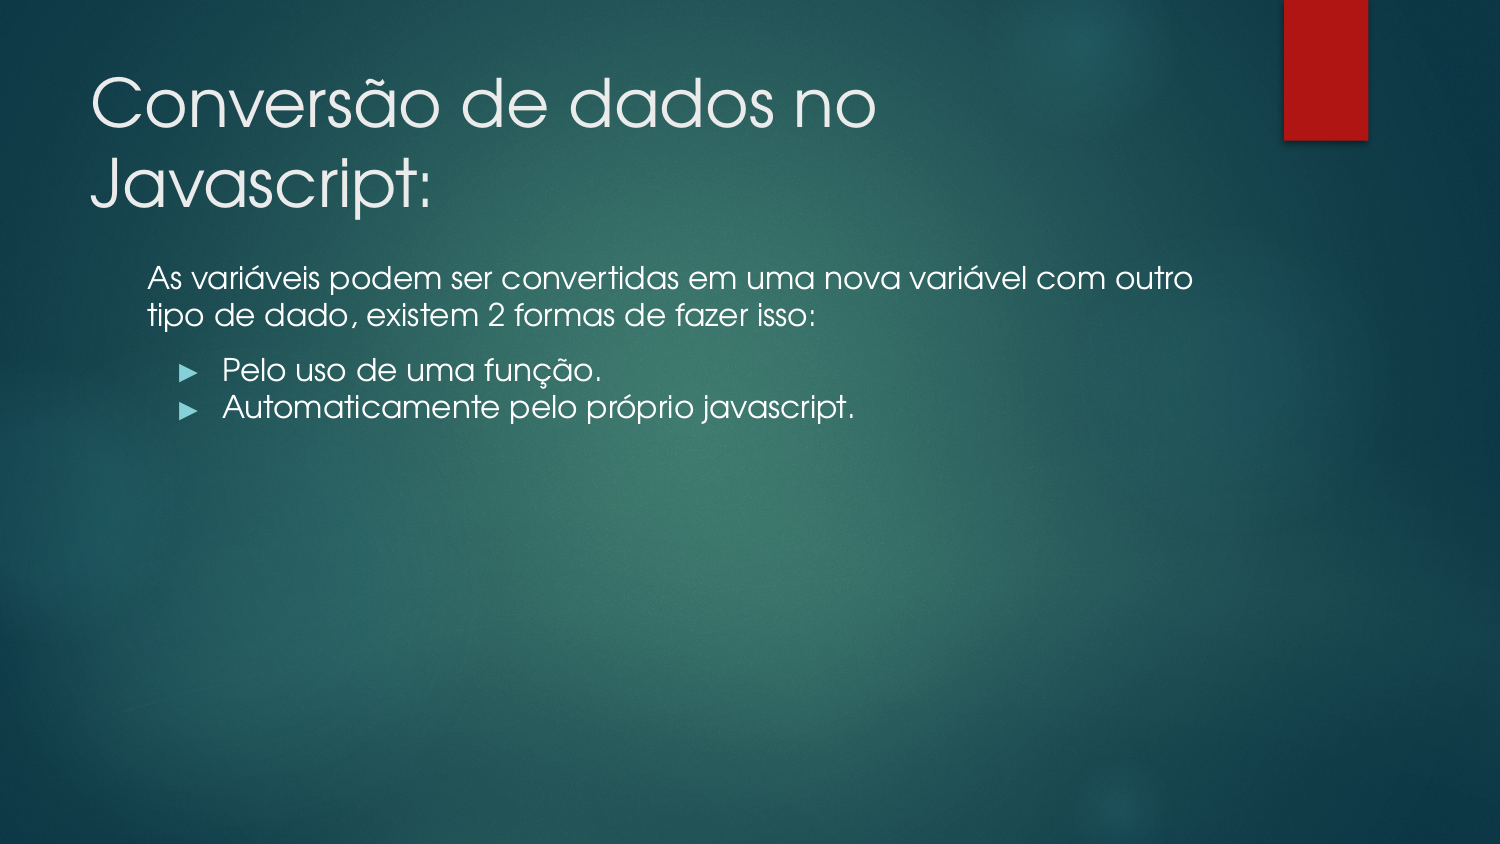

# Conversão de dados no Javascript:
As variáveis podem ser convertidas em uma nova variável com outro tipo de dado, existem 2 formas de fazer isso:
Pelo uso de uma função.
Automaticamente pelo próprio javascript.